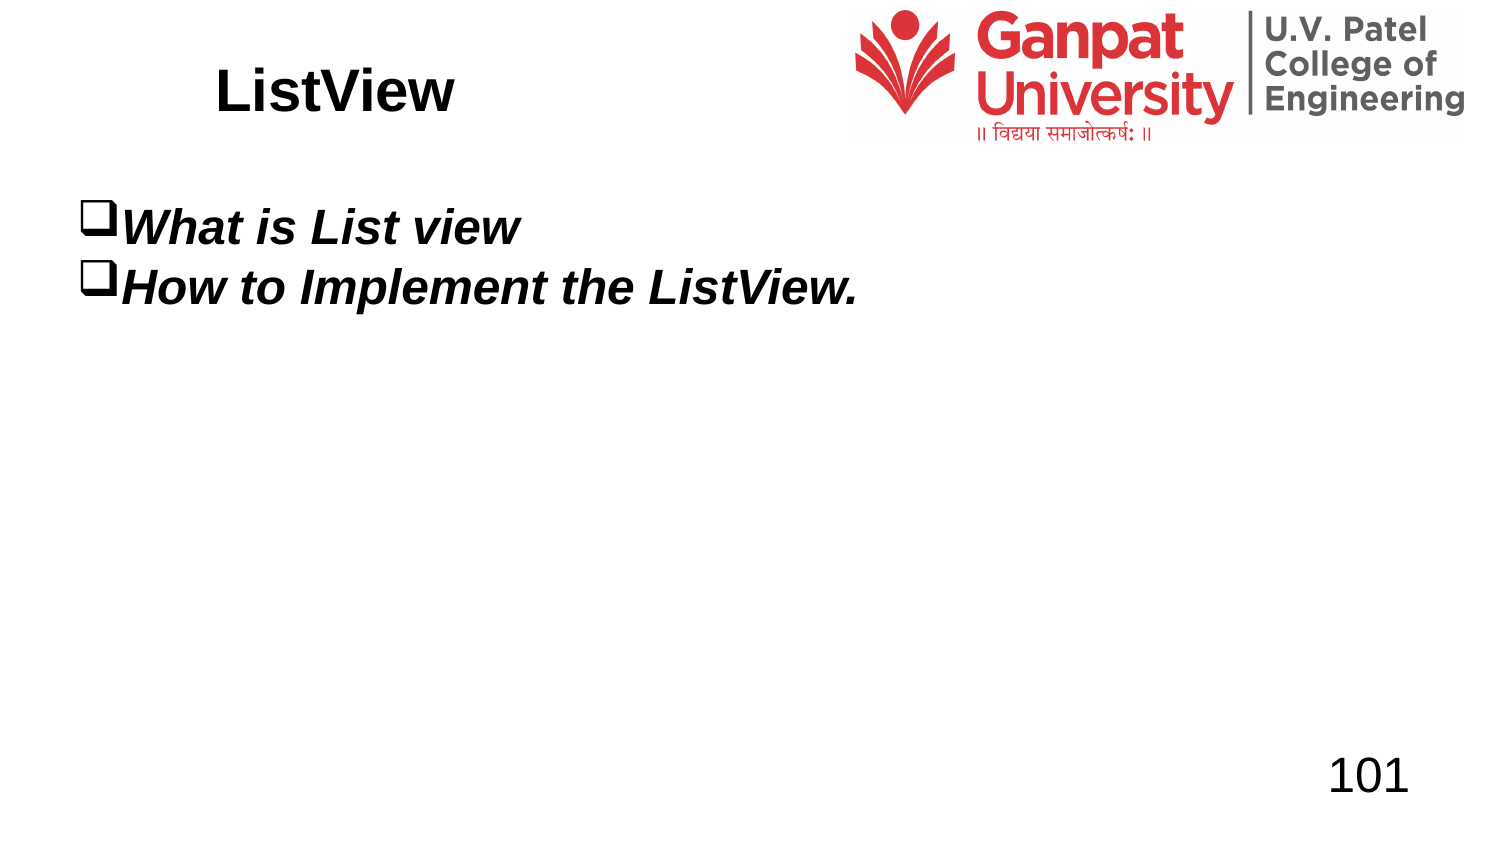

ListView
What is List view
How to Implement the ListView.
101